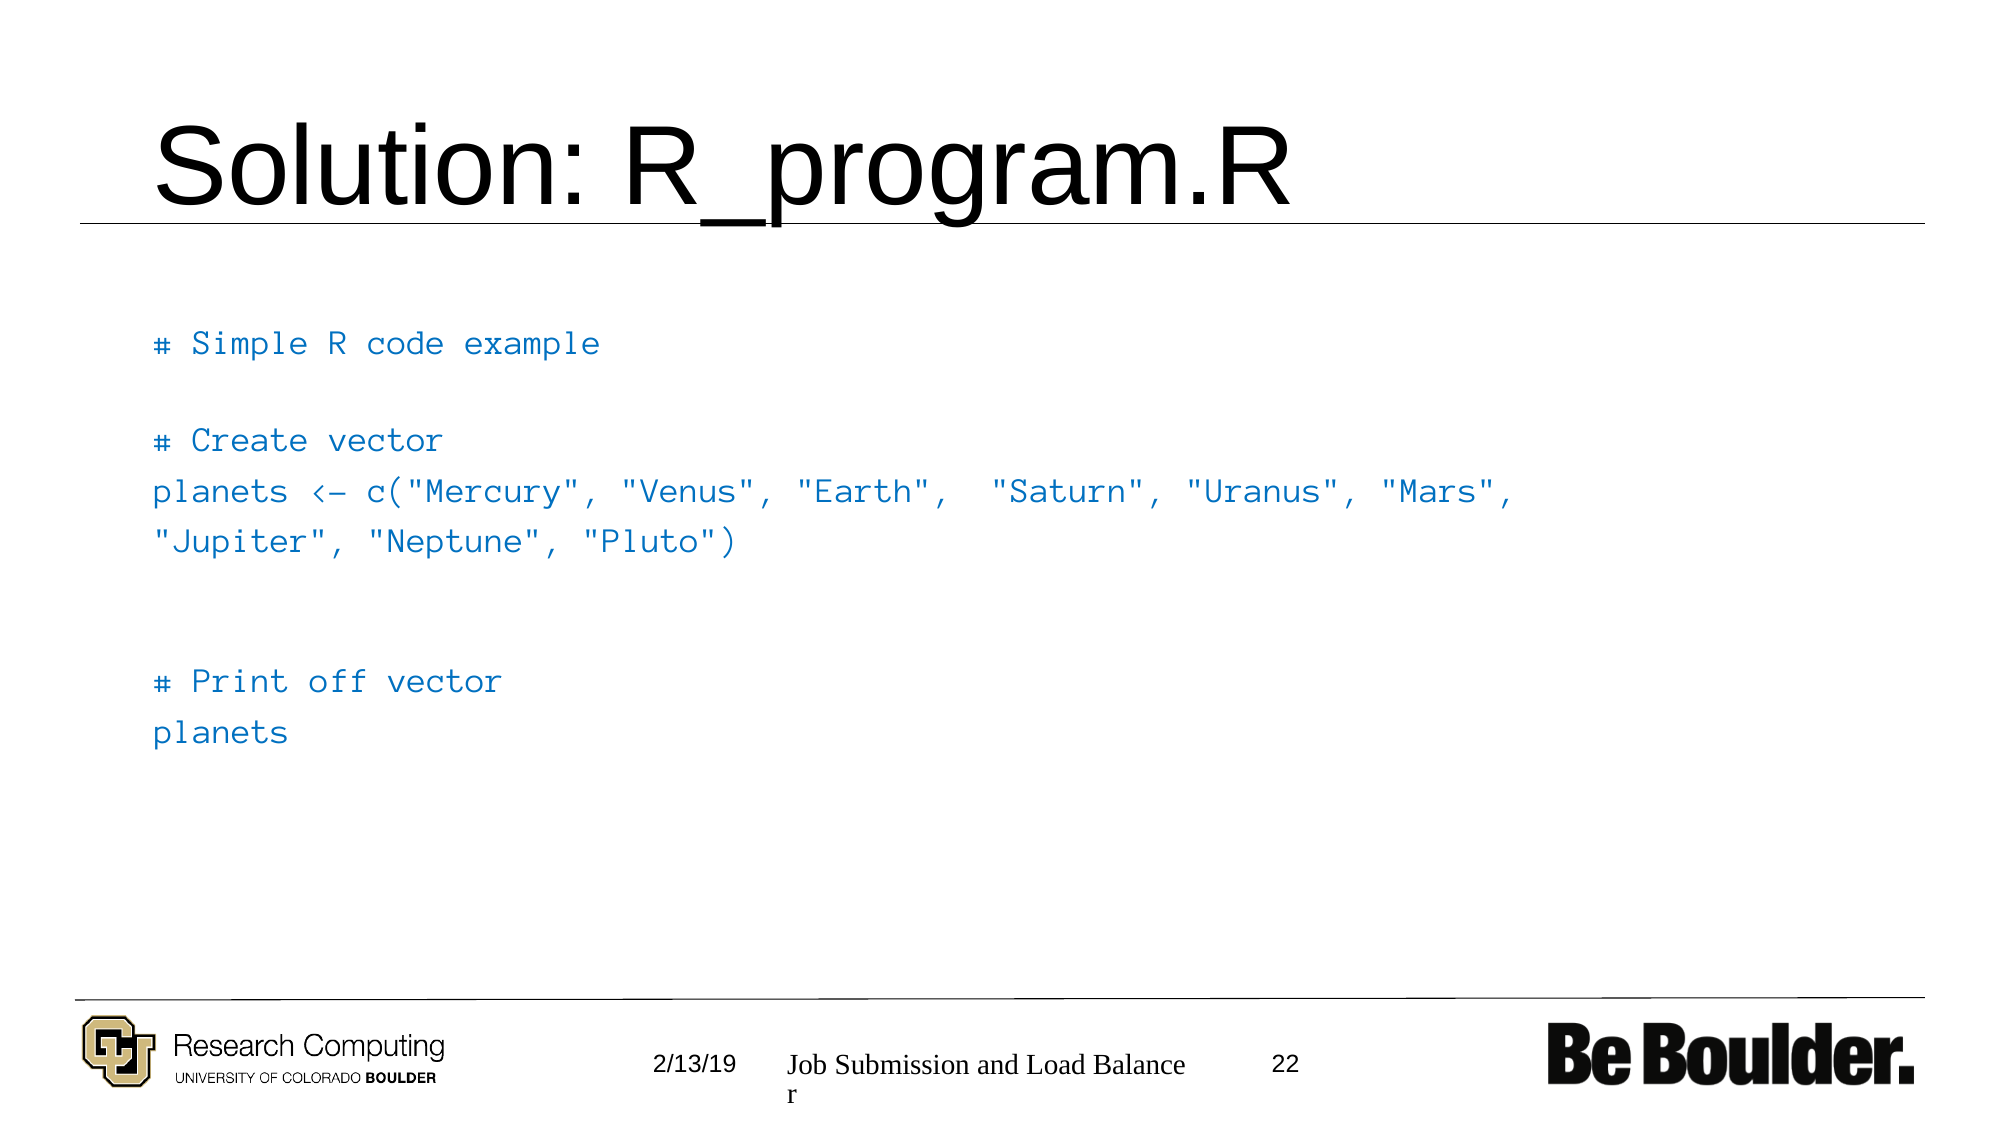

# Solution: R_program.R
# Simple R code example

# Create vector
planets <- c("Mercury", "Venus", "Earth",  "Saturn", "Uranus", "Mars",
"Jupiter", "Neptune", "Pluto")

# Print off vector  planets
2/13/19
22
Job Submission and Load Balancer